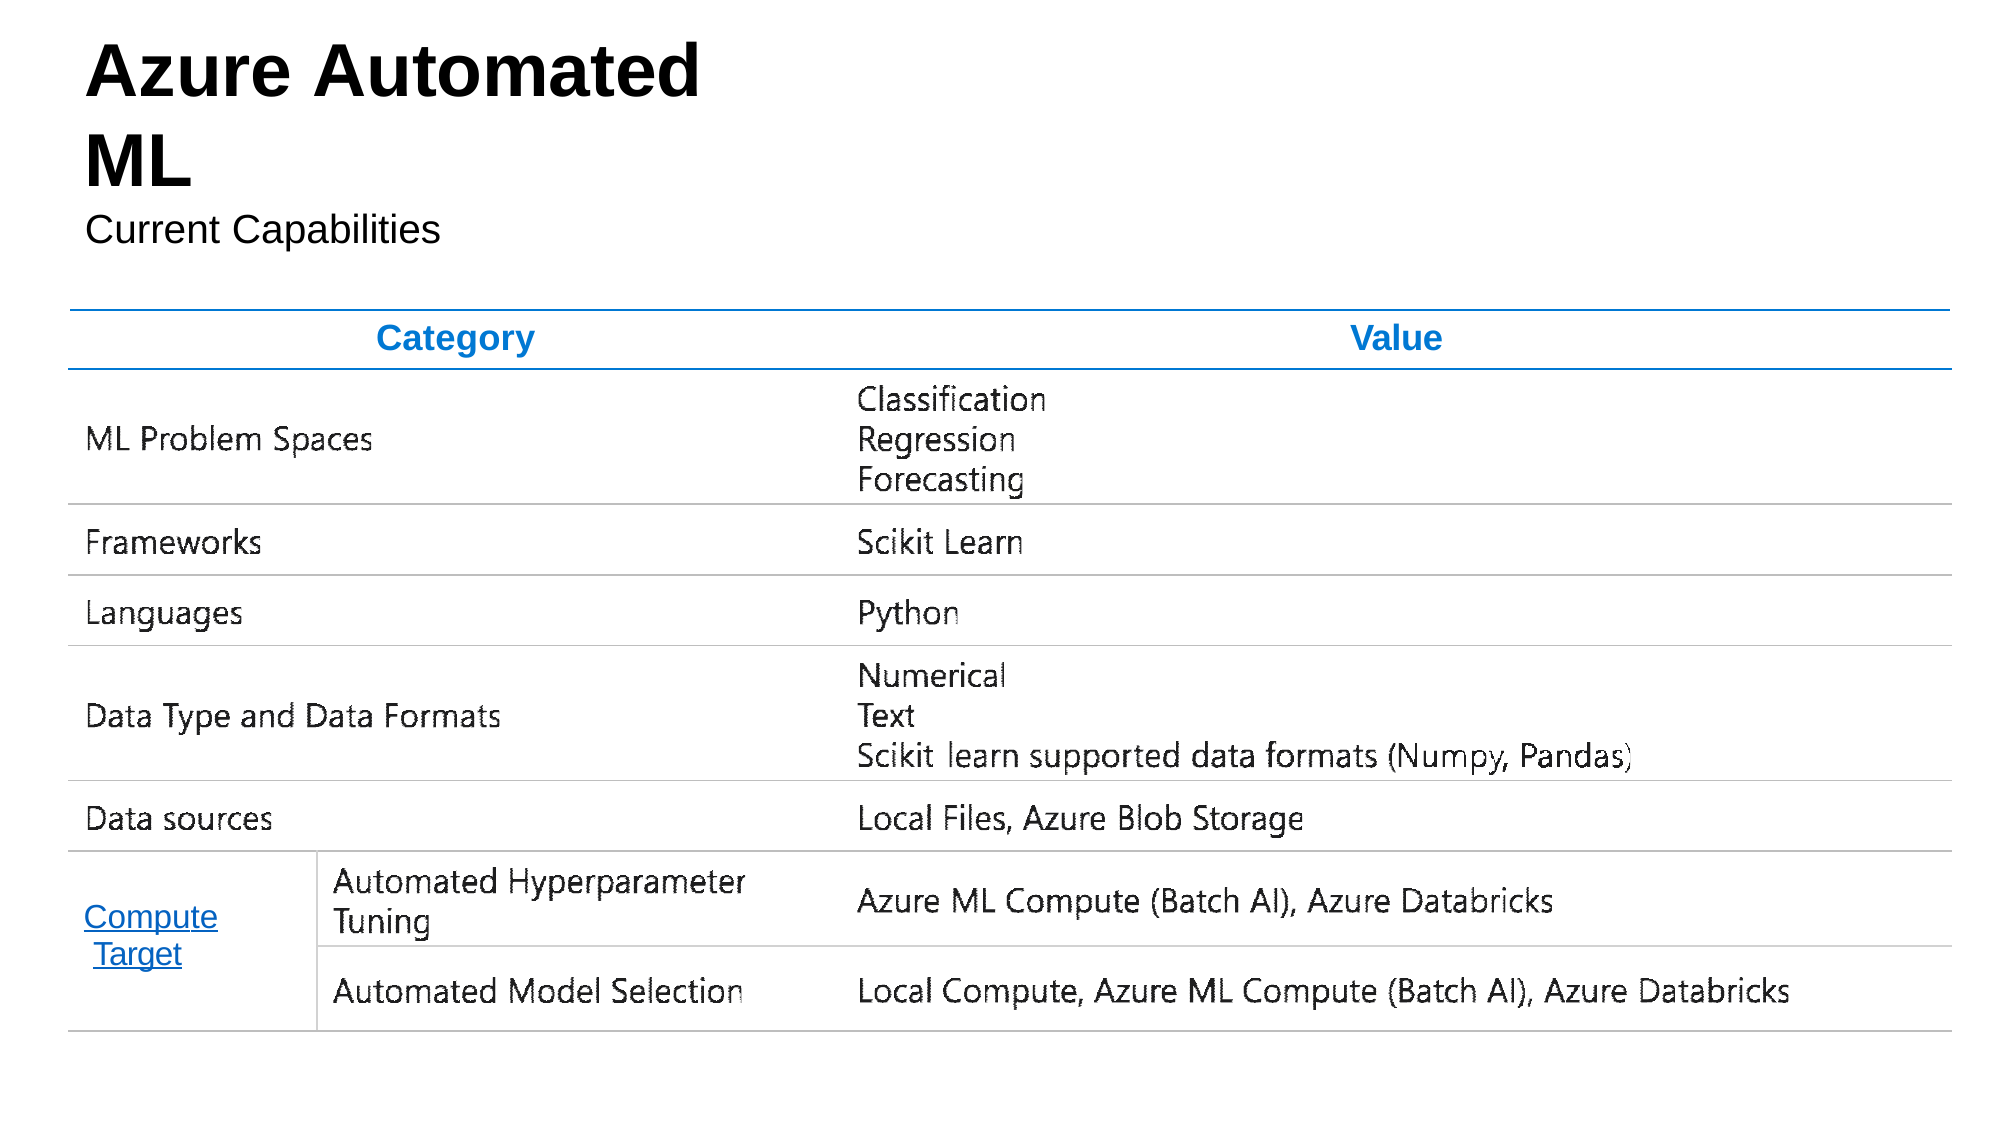

# Azure Automated ML
Current Capabilities
|  | Category | Value |
| --- | --- | --- |
|  |  |  |
|  |  |  |
|  |  |  |
|  |  |  |
|  |  |  |
| Compute Target |  |  |
|  |  |  |